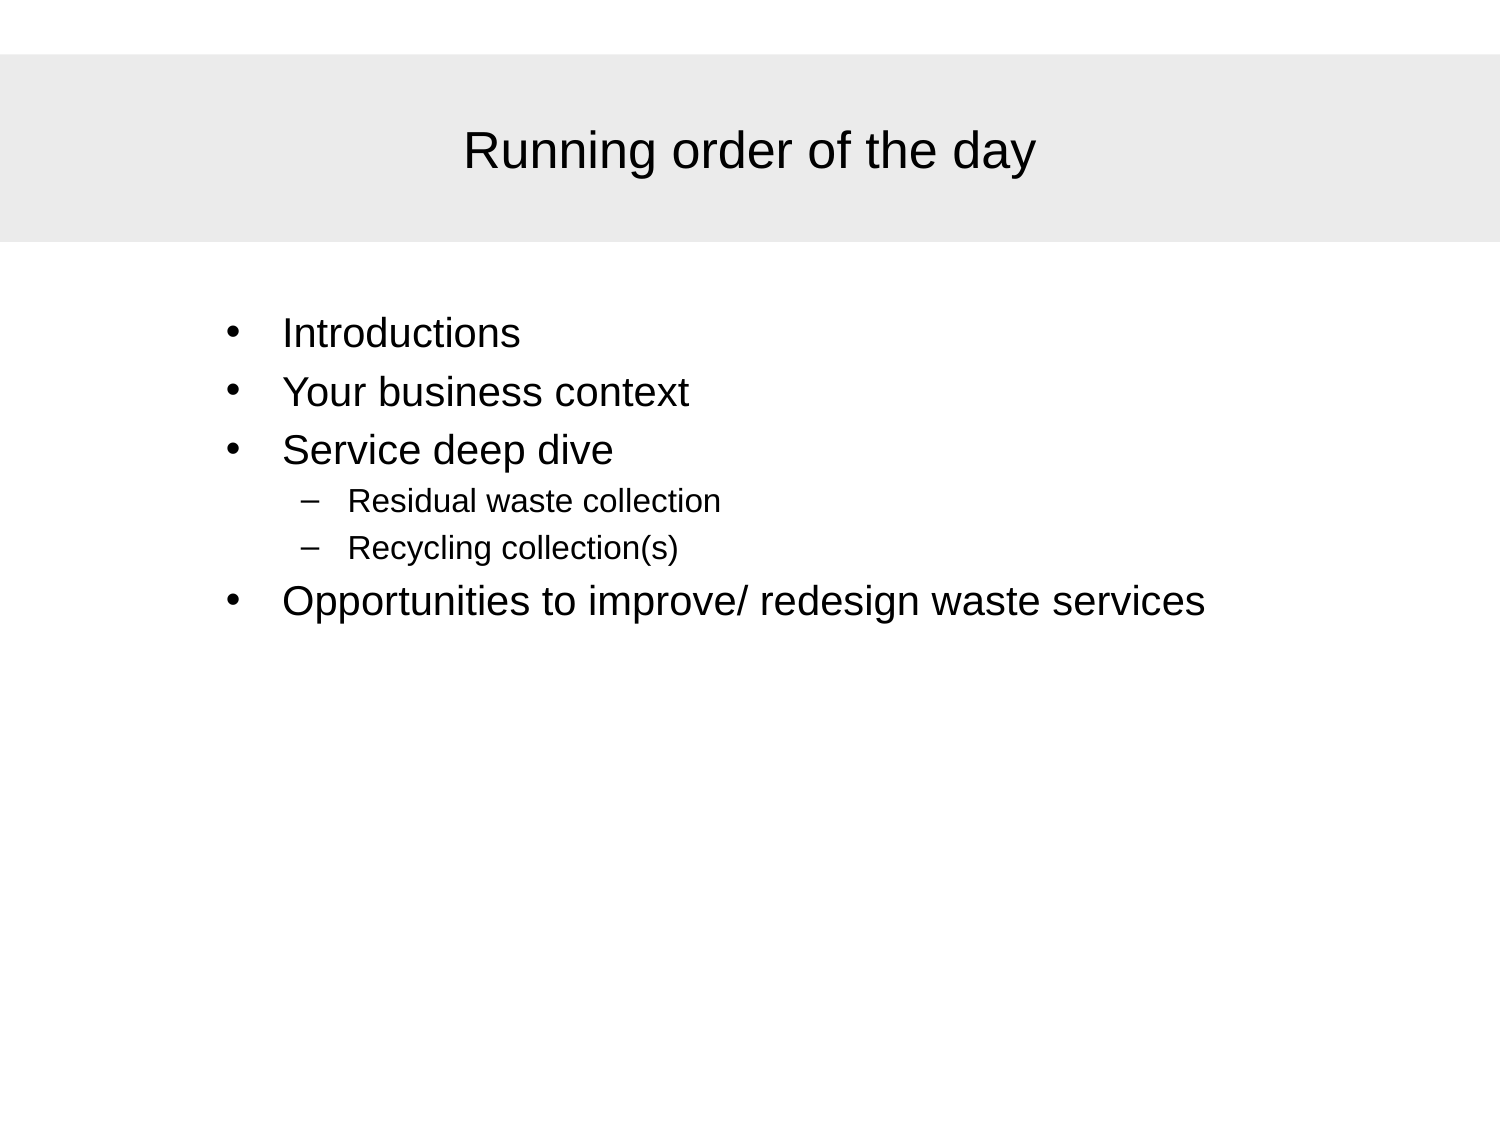

# Running order of the day
Introductions
Your business context
Service deep dive
Residual waste collection
Recycling collection(s)
Opportunities to improve/ redesign waste services